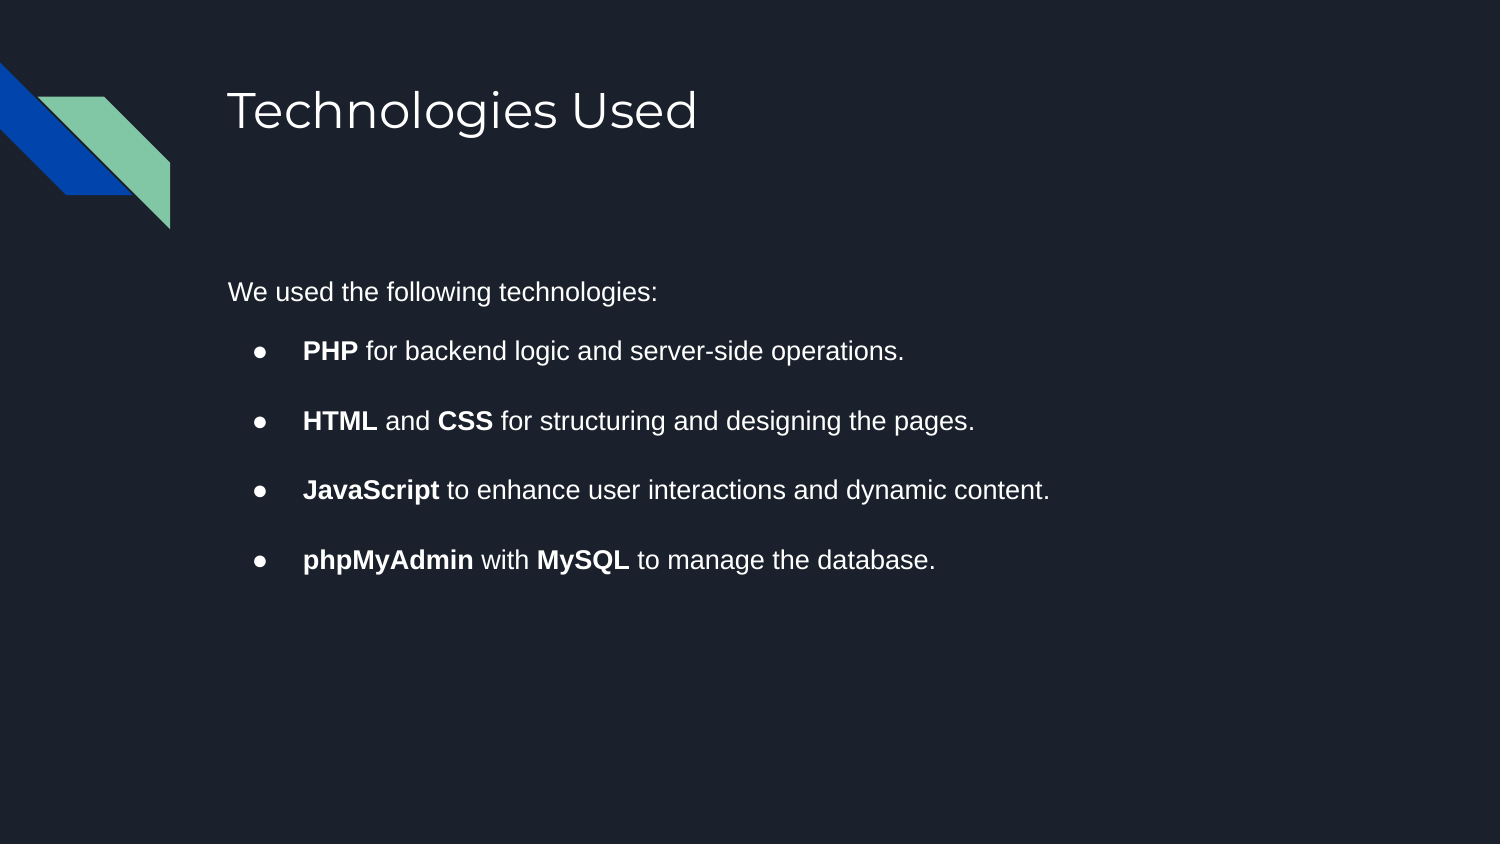

# Technologies Used
We used the following technologies:
PHP for backend logic and server-side operations.
HTML and CSS for structuring and designing the pages.
JavaScript to enhance user interactions and dynamic content.
phpMyAdmin with MySQL to manage the database.